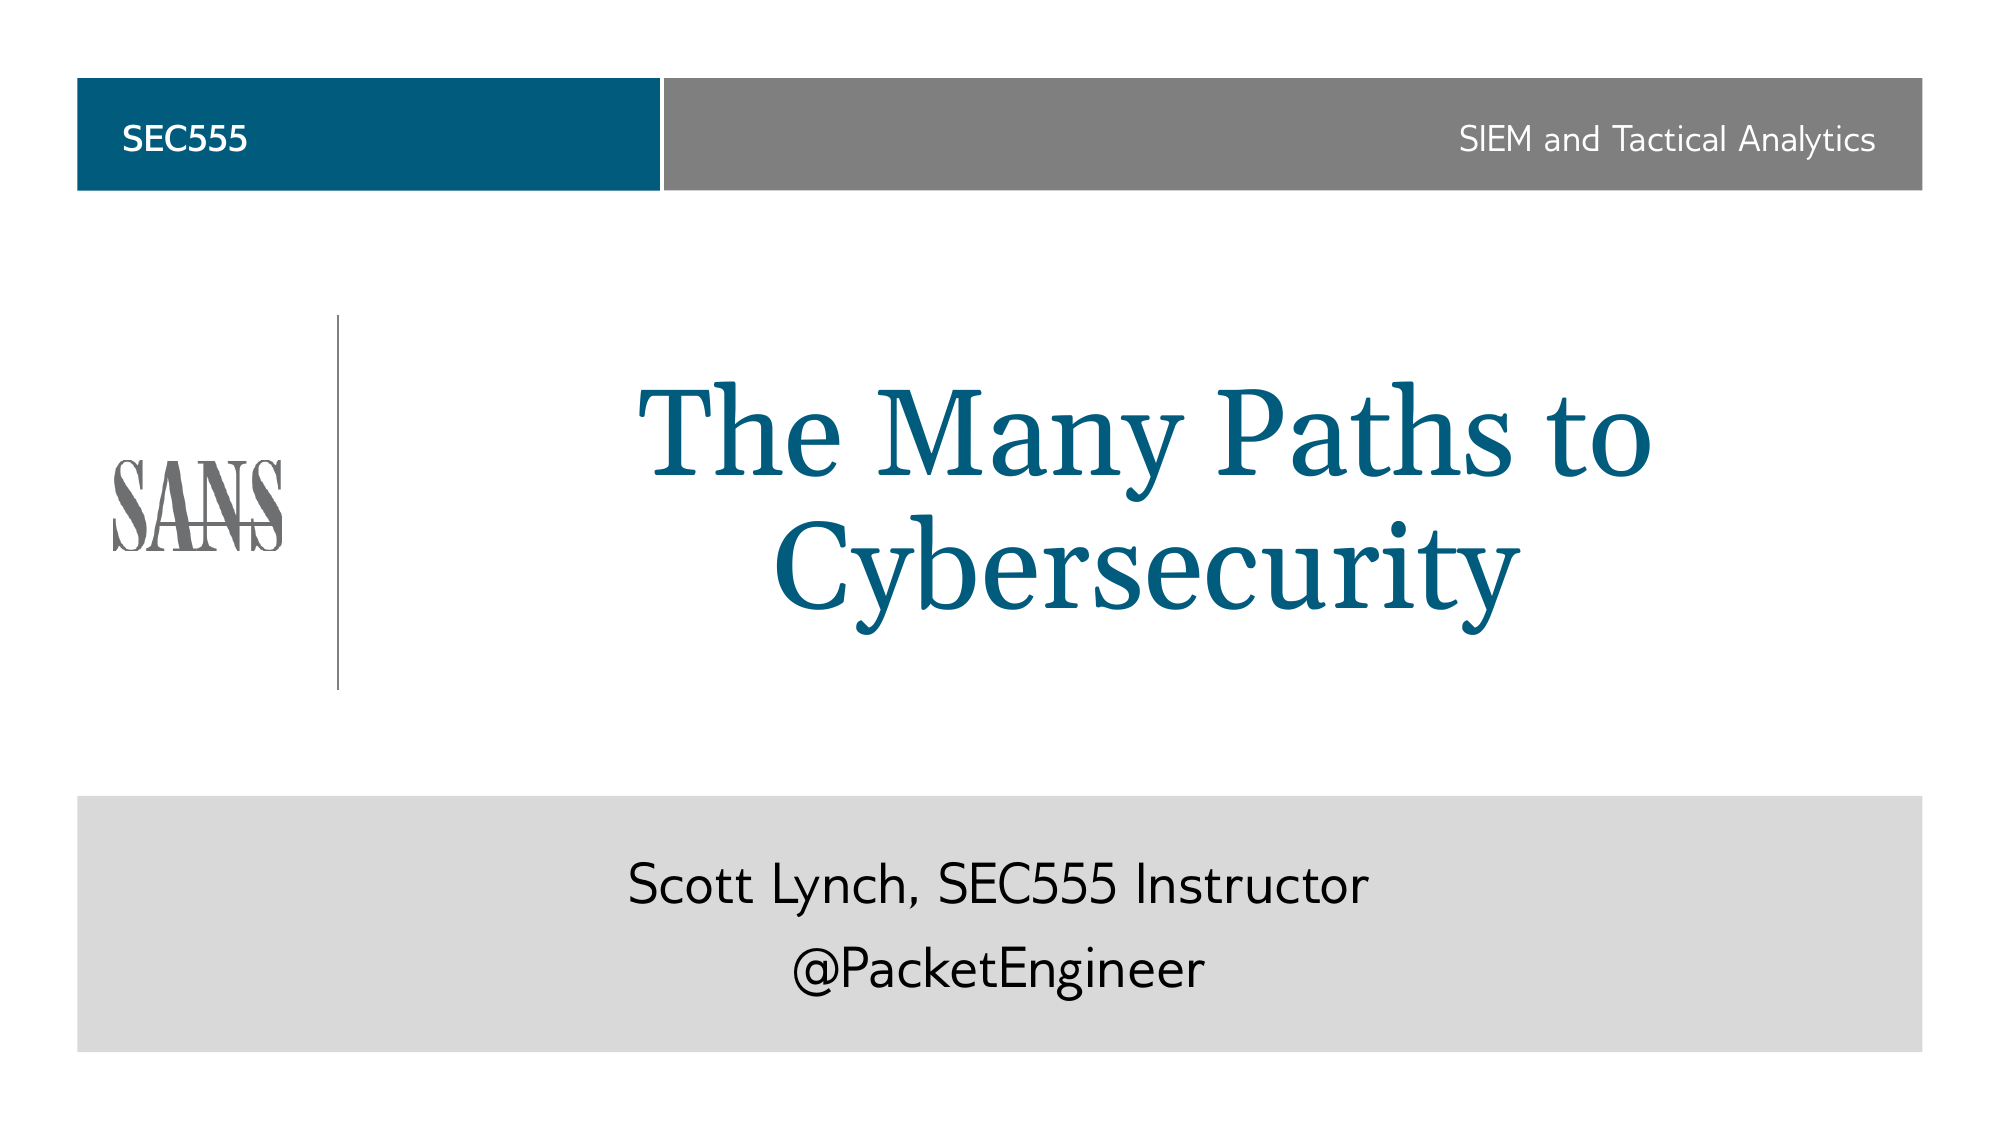

# SEC555
SIEM and Tactical Analytics
The Many Paths to Cybersecurity
Scott Lynch, SEC555 Instructor
@PacketEngineer